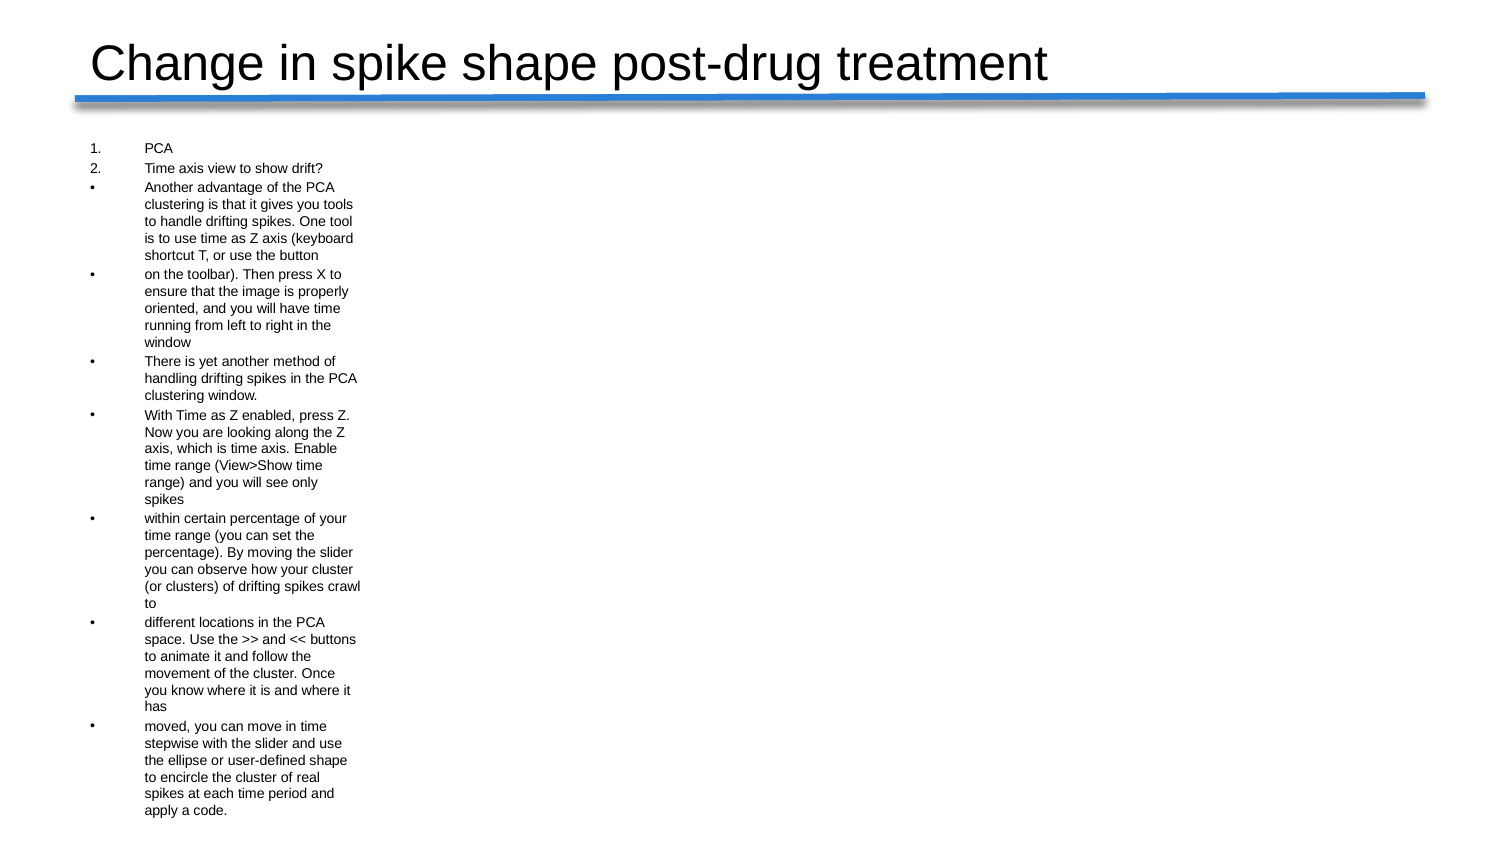

# Change in spike shape post-drug treatment
PCA
Time axis view to show drift?
Another advantage of the PCA clustering is that it gives you tools to handle drifting spikes. One tool is to use time as Z axis (keyboard shortcut T, or use the button
on the toolbar). Then press X to ensure that the image is properly oriented, and you will have time running from left to right in the window
There is yet another method of handling drifting spikes in the PCA clustering window.
With Time as Z enabled, press Z. Now you are looking along the Z axis, which is time axis. Enable time range (View>Show time range) and you will see only spikes
within certain percentage of your time range (you can set the percentage). By moving the slider you can observe how your cluster (or clusters) of drifting spikes crawl to
different locations in the PCA space. Use the >> and << buttons to animate it and follow the movement of the cluster. Once you know where it is and where it has
moved, you can move in time stepwise with the slider and use the ellipse or user-defined shape to encircle the cluster of real spikes at each time period and apply a code.